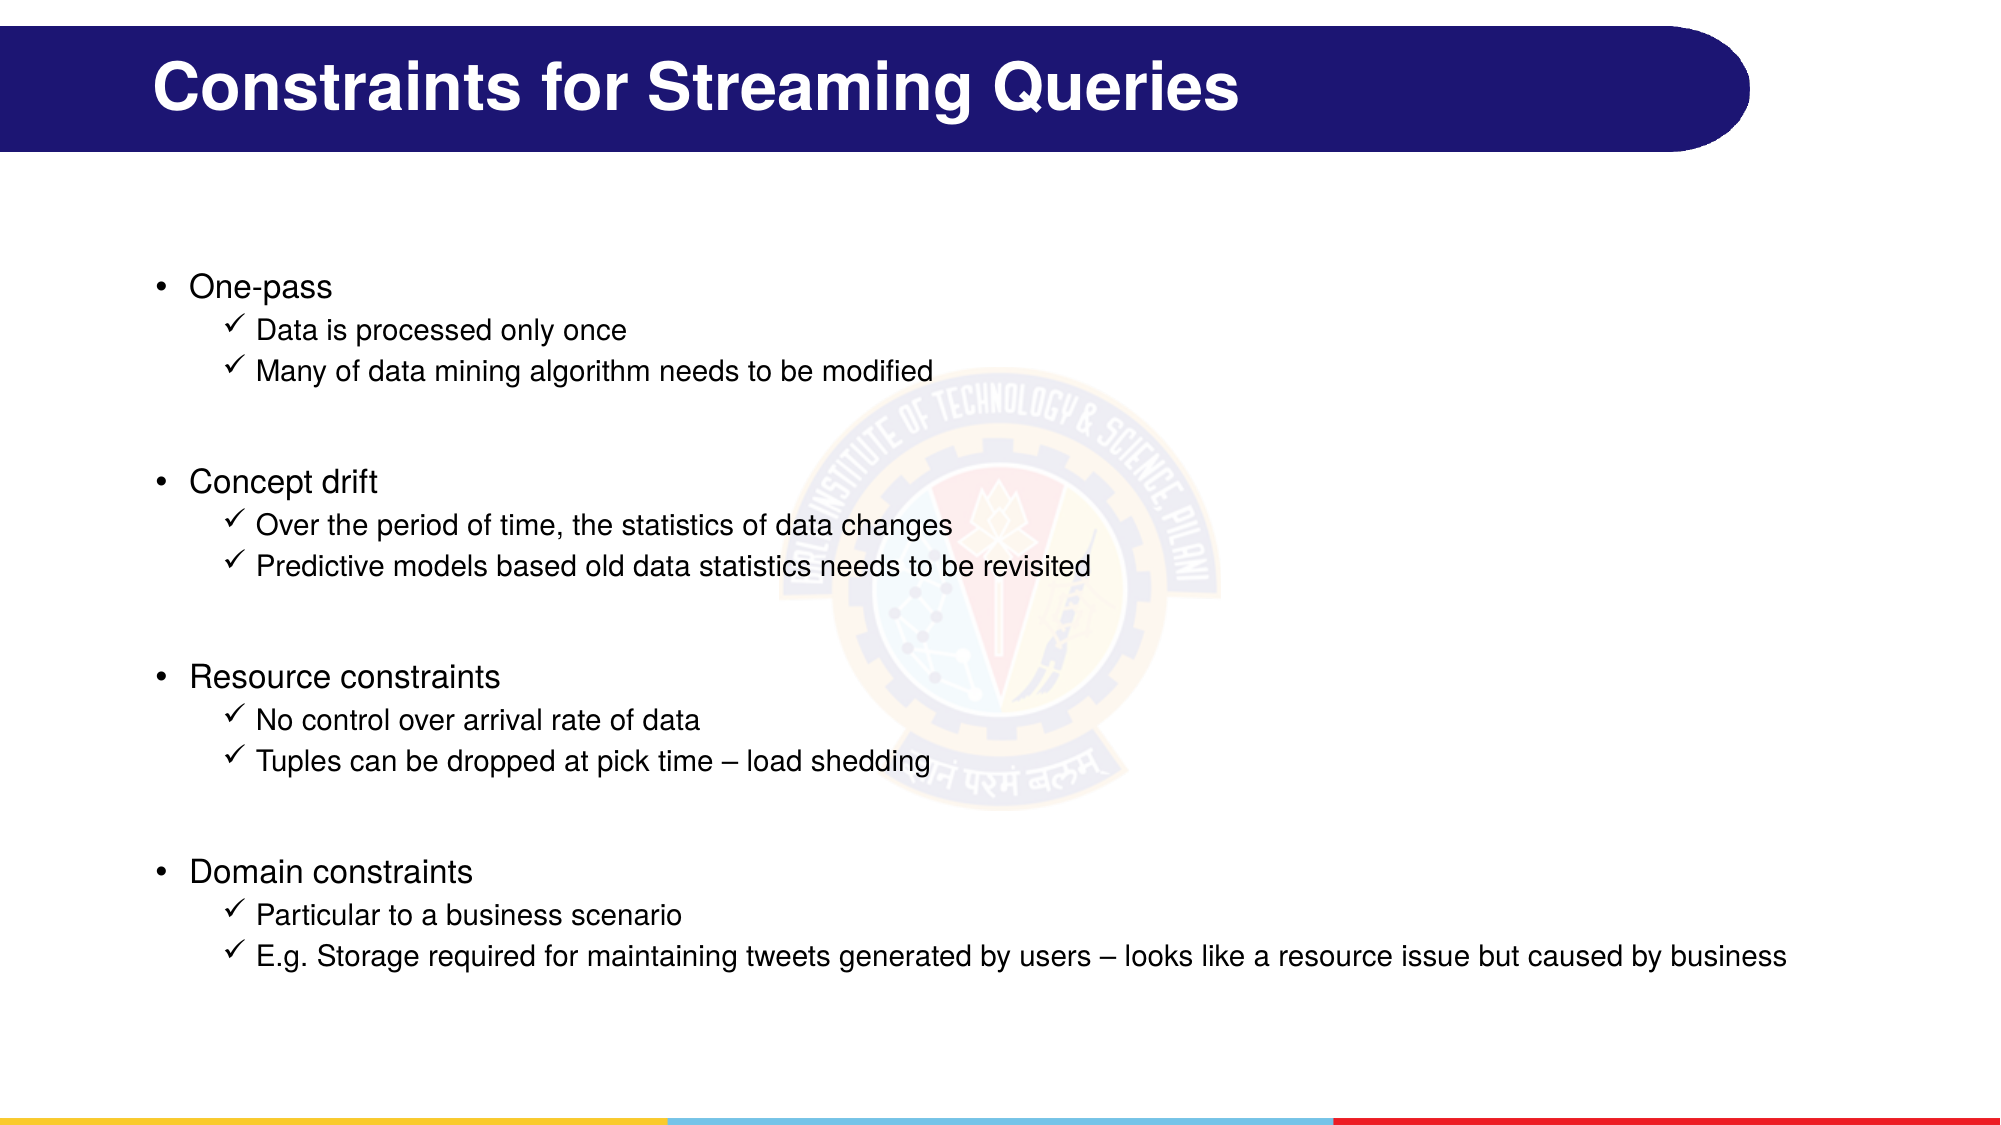

# Constraints for Streaming Queries

One-pass
Data is processed only once
Many of data mining algorithm needs to be modified

Concept drift
Over the period of time, the statistics of data changes
Predictive models based old data statistics needs to be revisited

Resource constraints
No control over arrival rate of data
Tuples can be dropped at pick time – load shedding

Domain constraints
Particular to a business scenario
E.g. Storage required for maintaining tweets generated by users – looks like a resource issue but caused by business